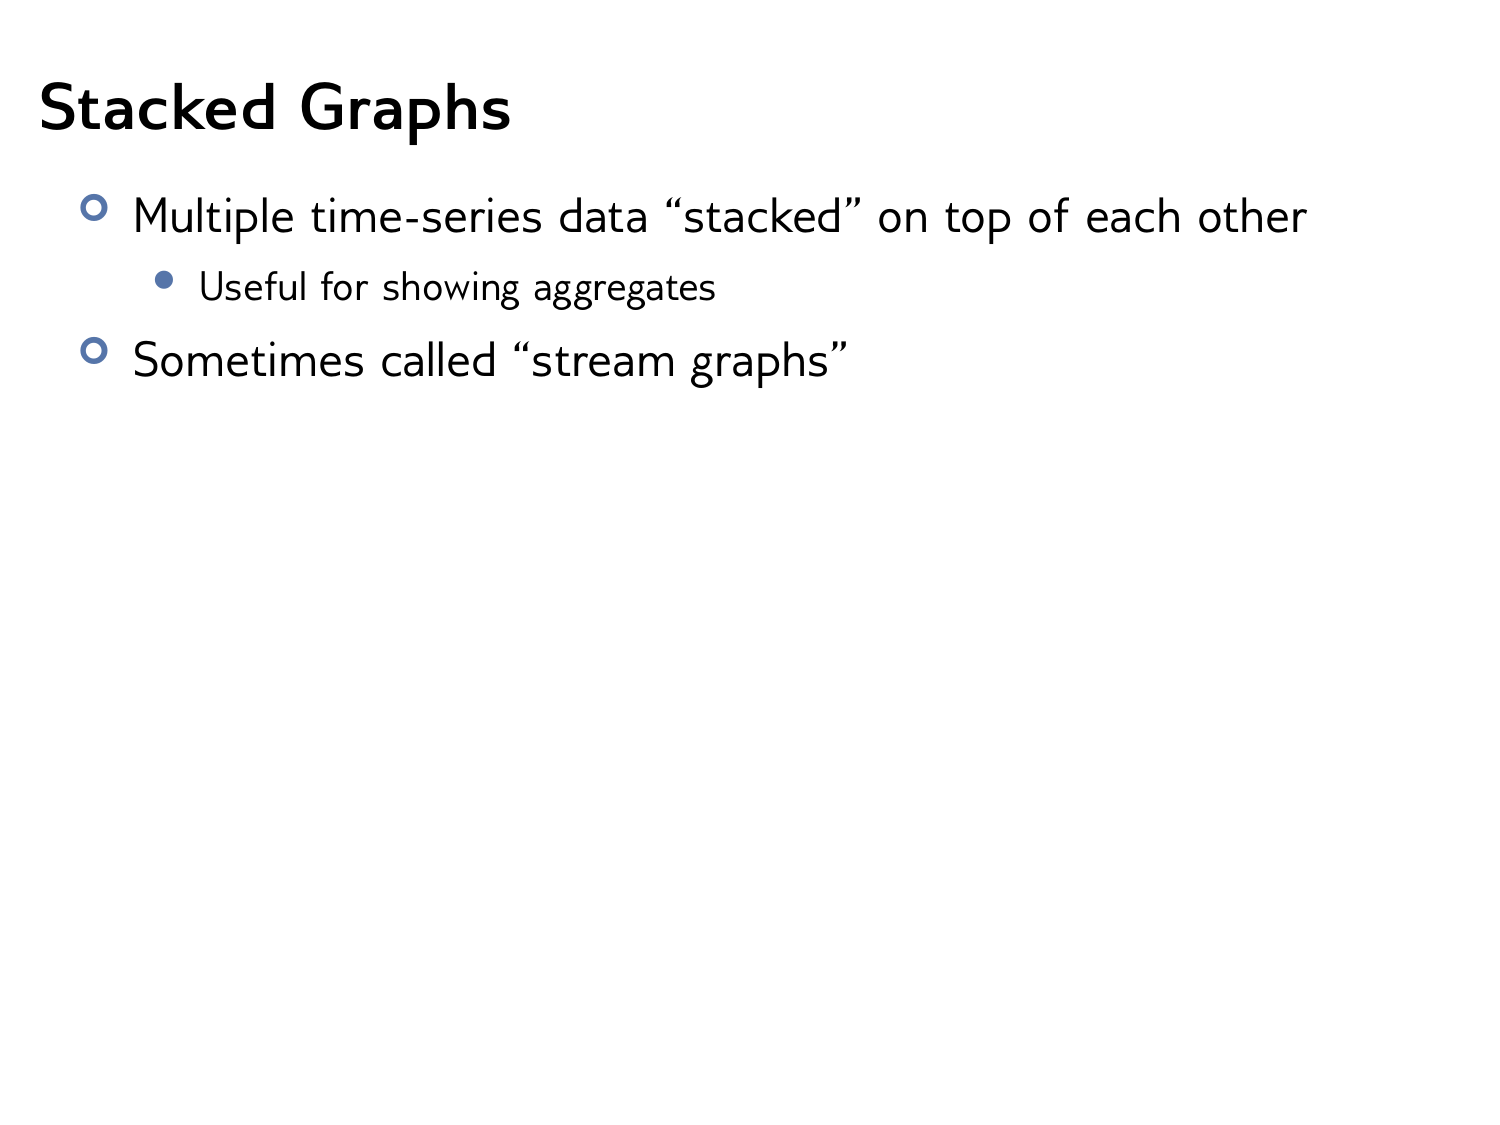

# Stacked Graphs
Multiple time-series data “stacked” on top of each other
Useful for showing aggregates
Sometimes called “stream graphs”